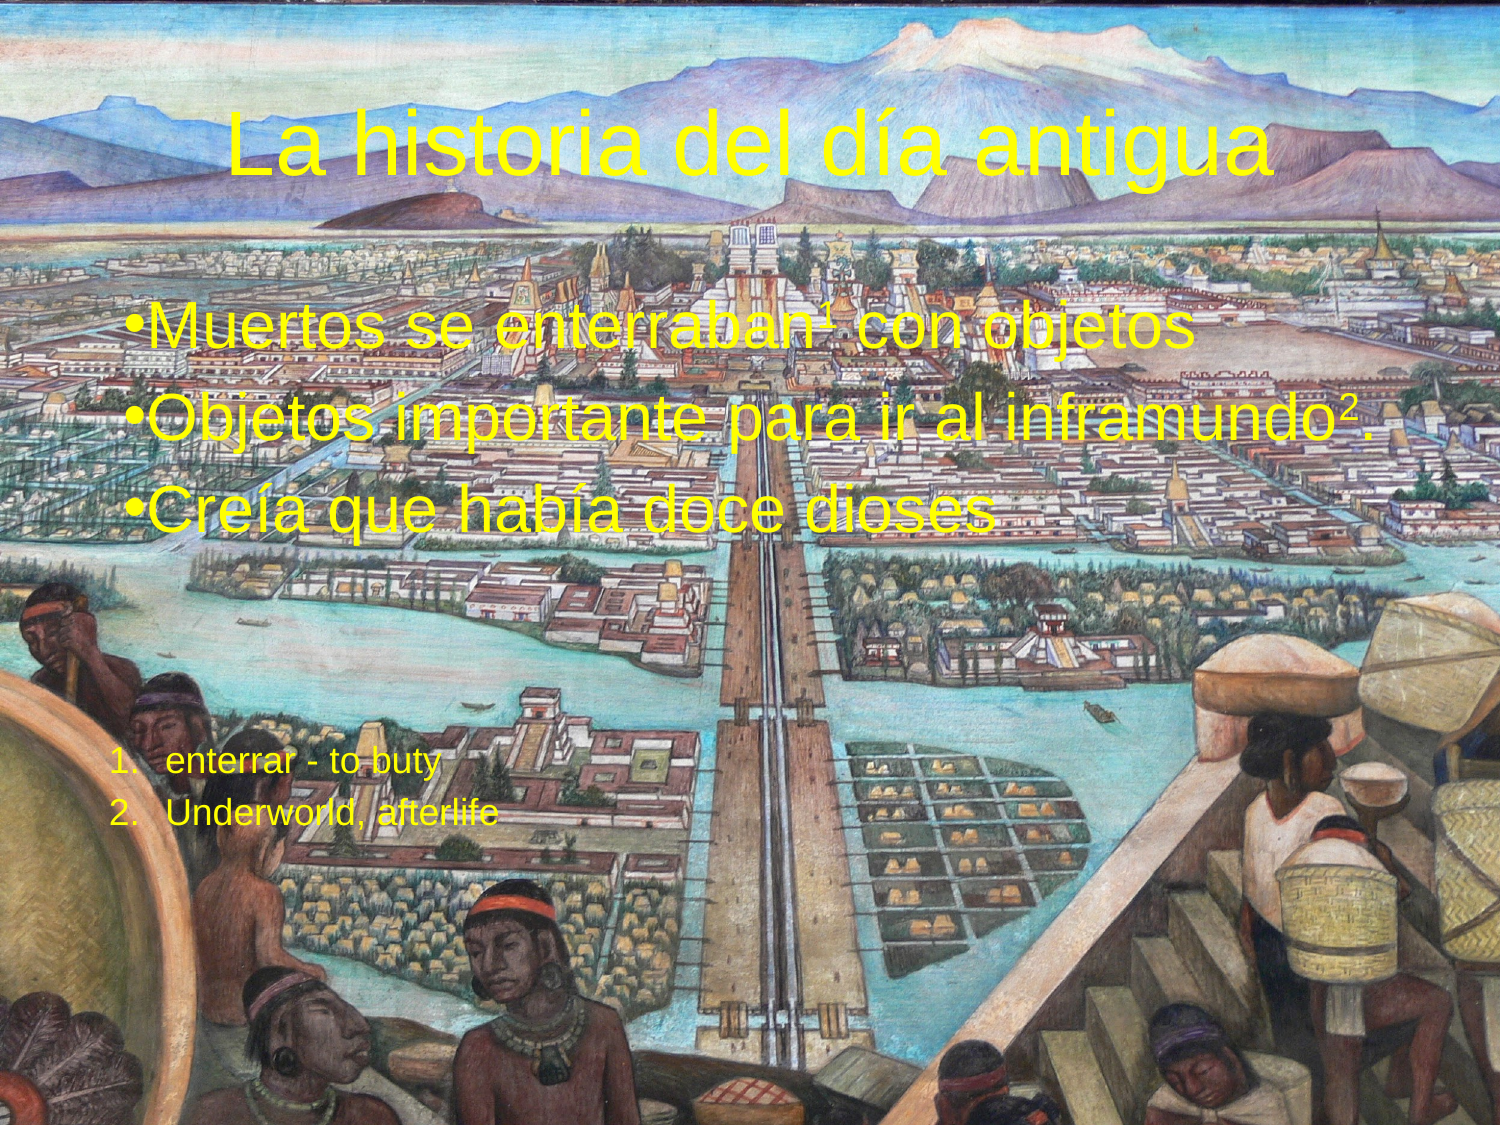

# La historia del día antigua
Muertos se enterraban1 con objetos
Objetos importante para ir al inframundo2.
Creía que había doce dioses

enterrar - to buty
Underworld, afterlife